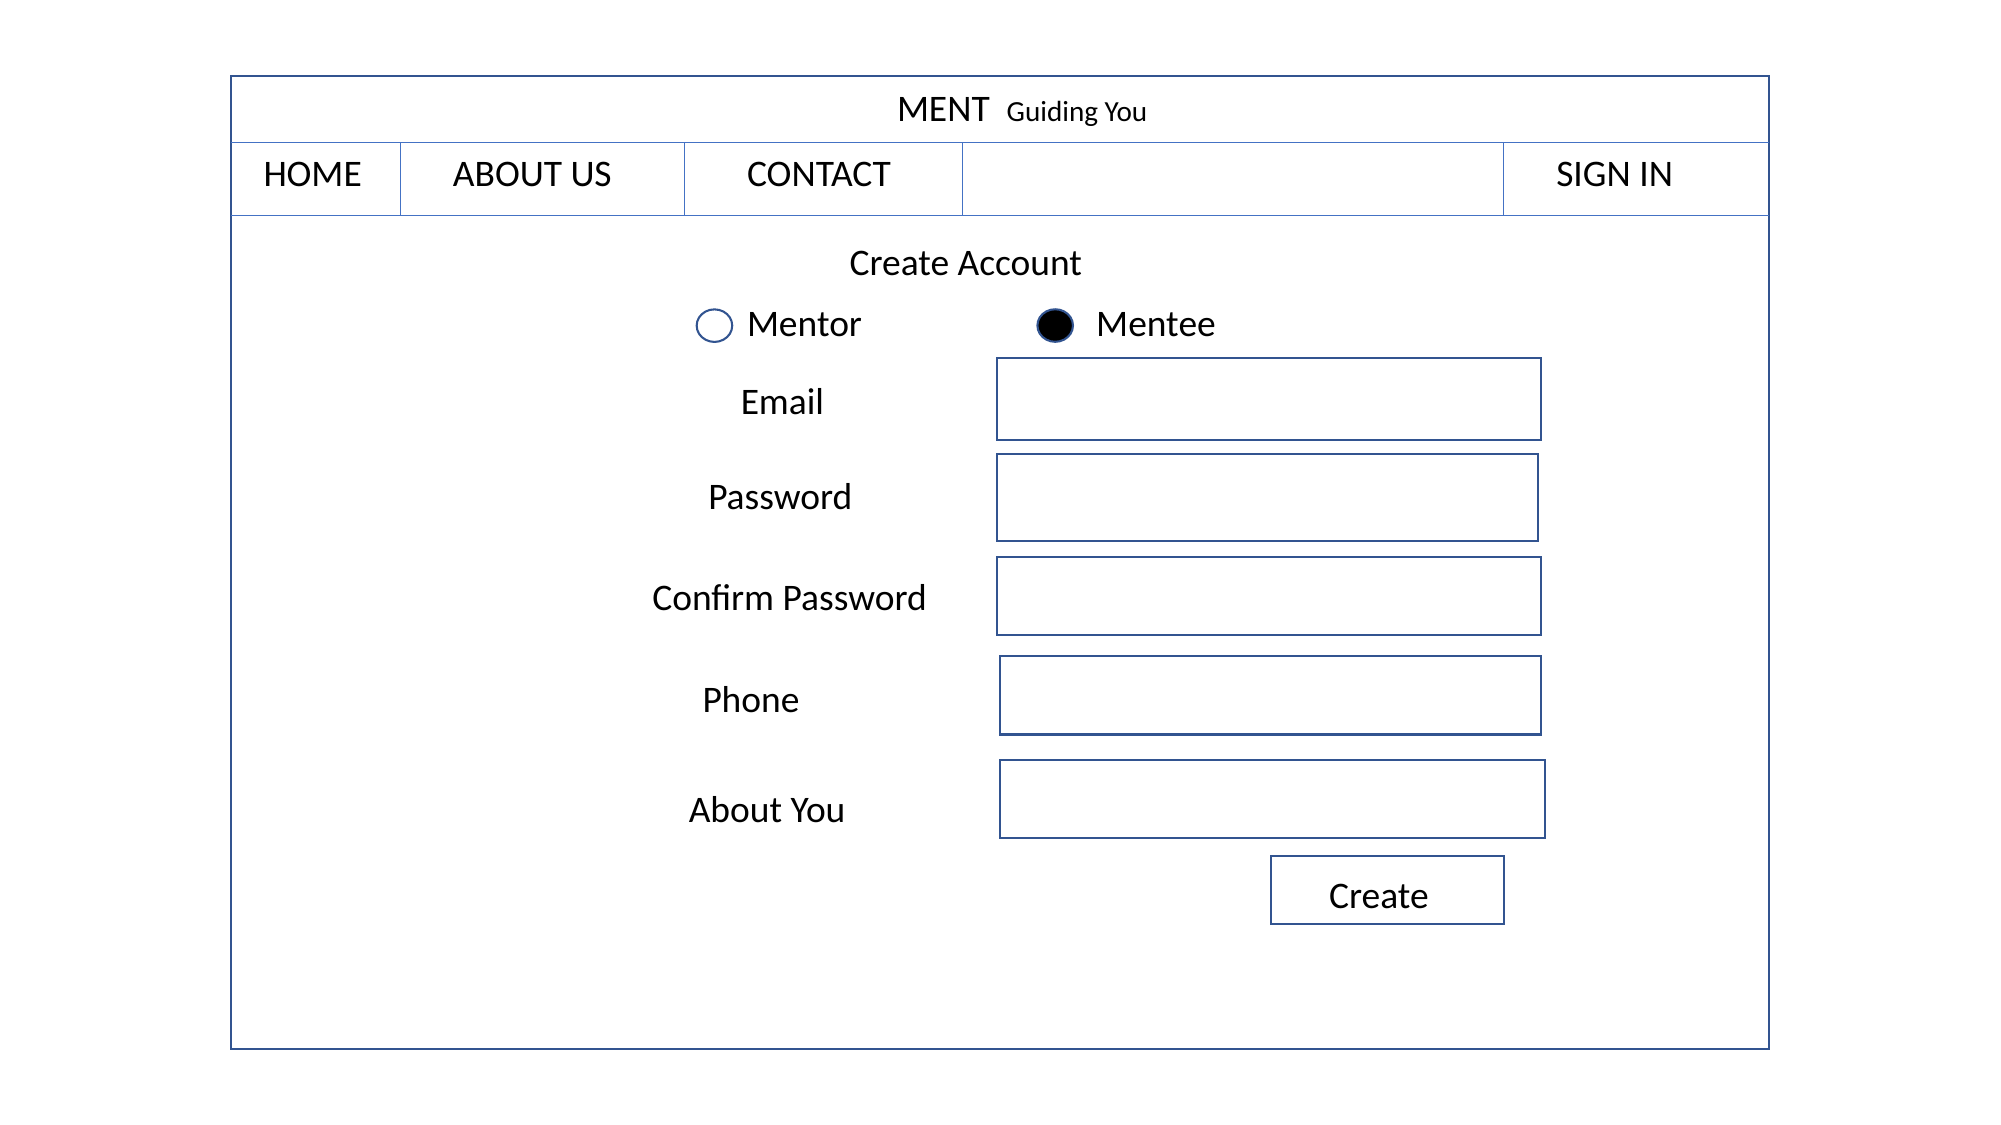

MENT  Guiding You
HOME
ABOUT US
CONTACT
SIGN IN
	Create Account
Mentor
Mentee

                Email

Password

    Confirm Password

Phone

About You

Create